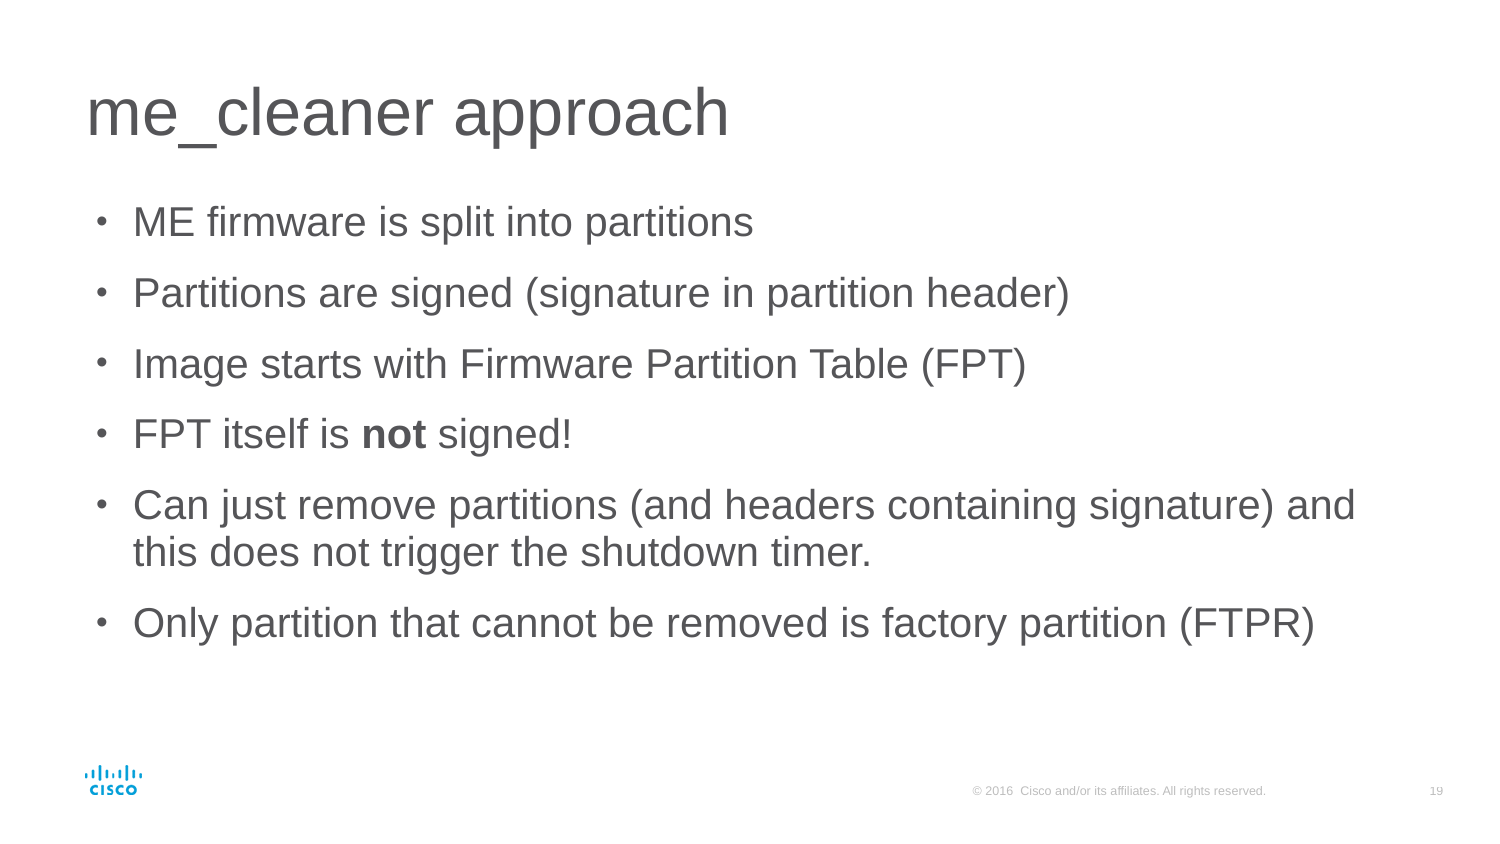

# me_cleaner approach
ME firmware is split into partitions
Partitions are signed (signature in partition header)
Image starts with Firmware Partition Table (FPT)
FPT itself is not signed!
Can just remove partitions (and headers containing signature) and this does not trigger the shutdown timer.
Only partition that cannot be removed is factory partition (FTPR)